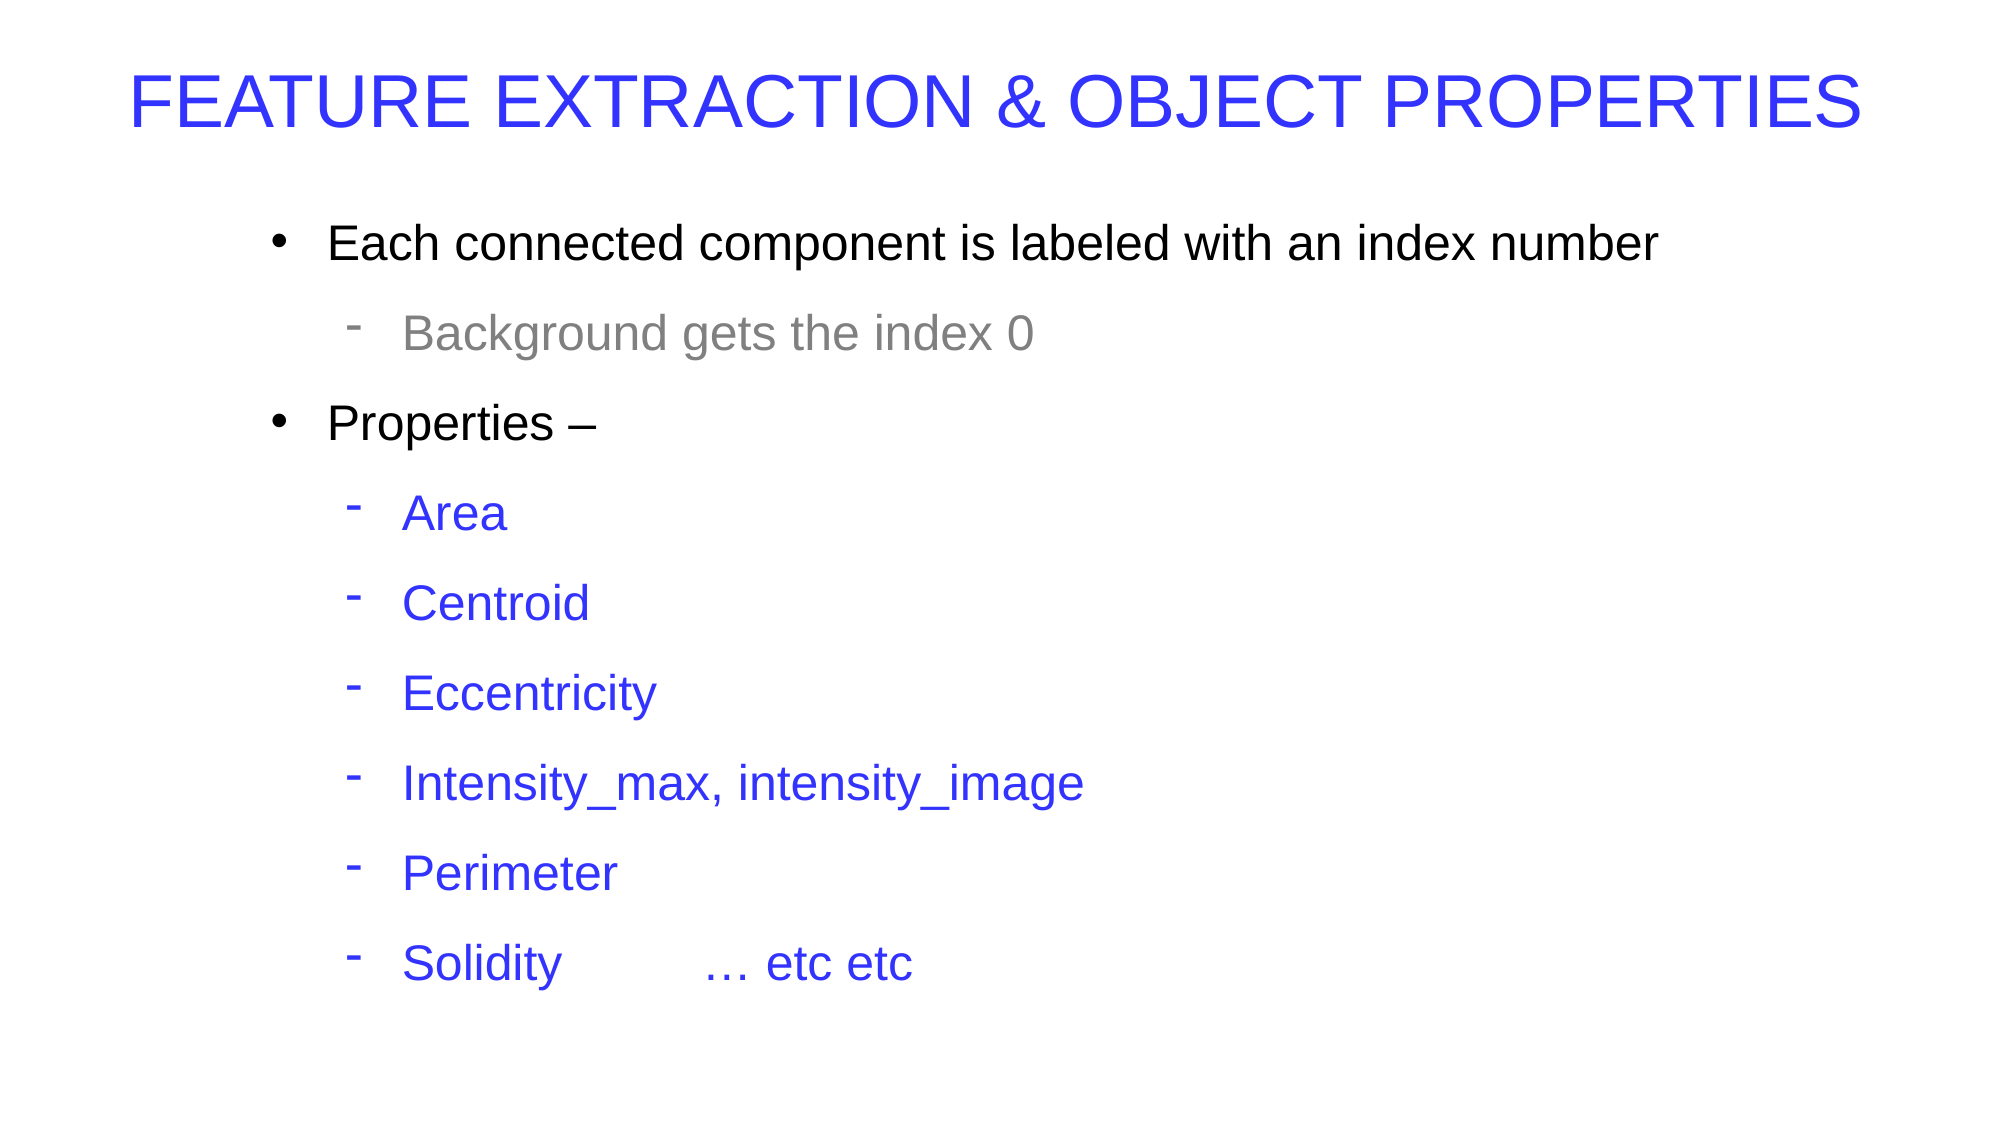

FEATURE EXTRACTION & OBJECT PROPERTIES
Each connected component is labeled with an index number
Background gets the index 0
Properties –
Area
Centroid
Eccentricity
Intensity_max, intensity_image
Perimeter
Solidity	… etc etc